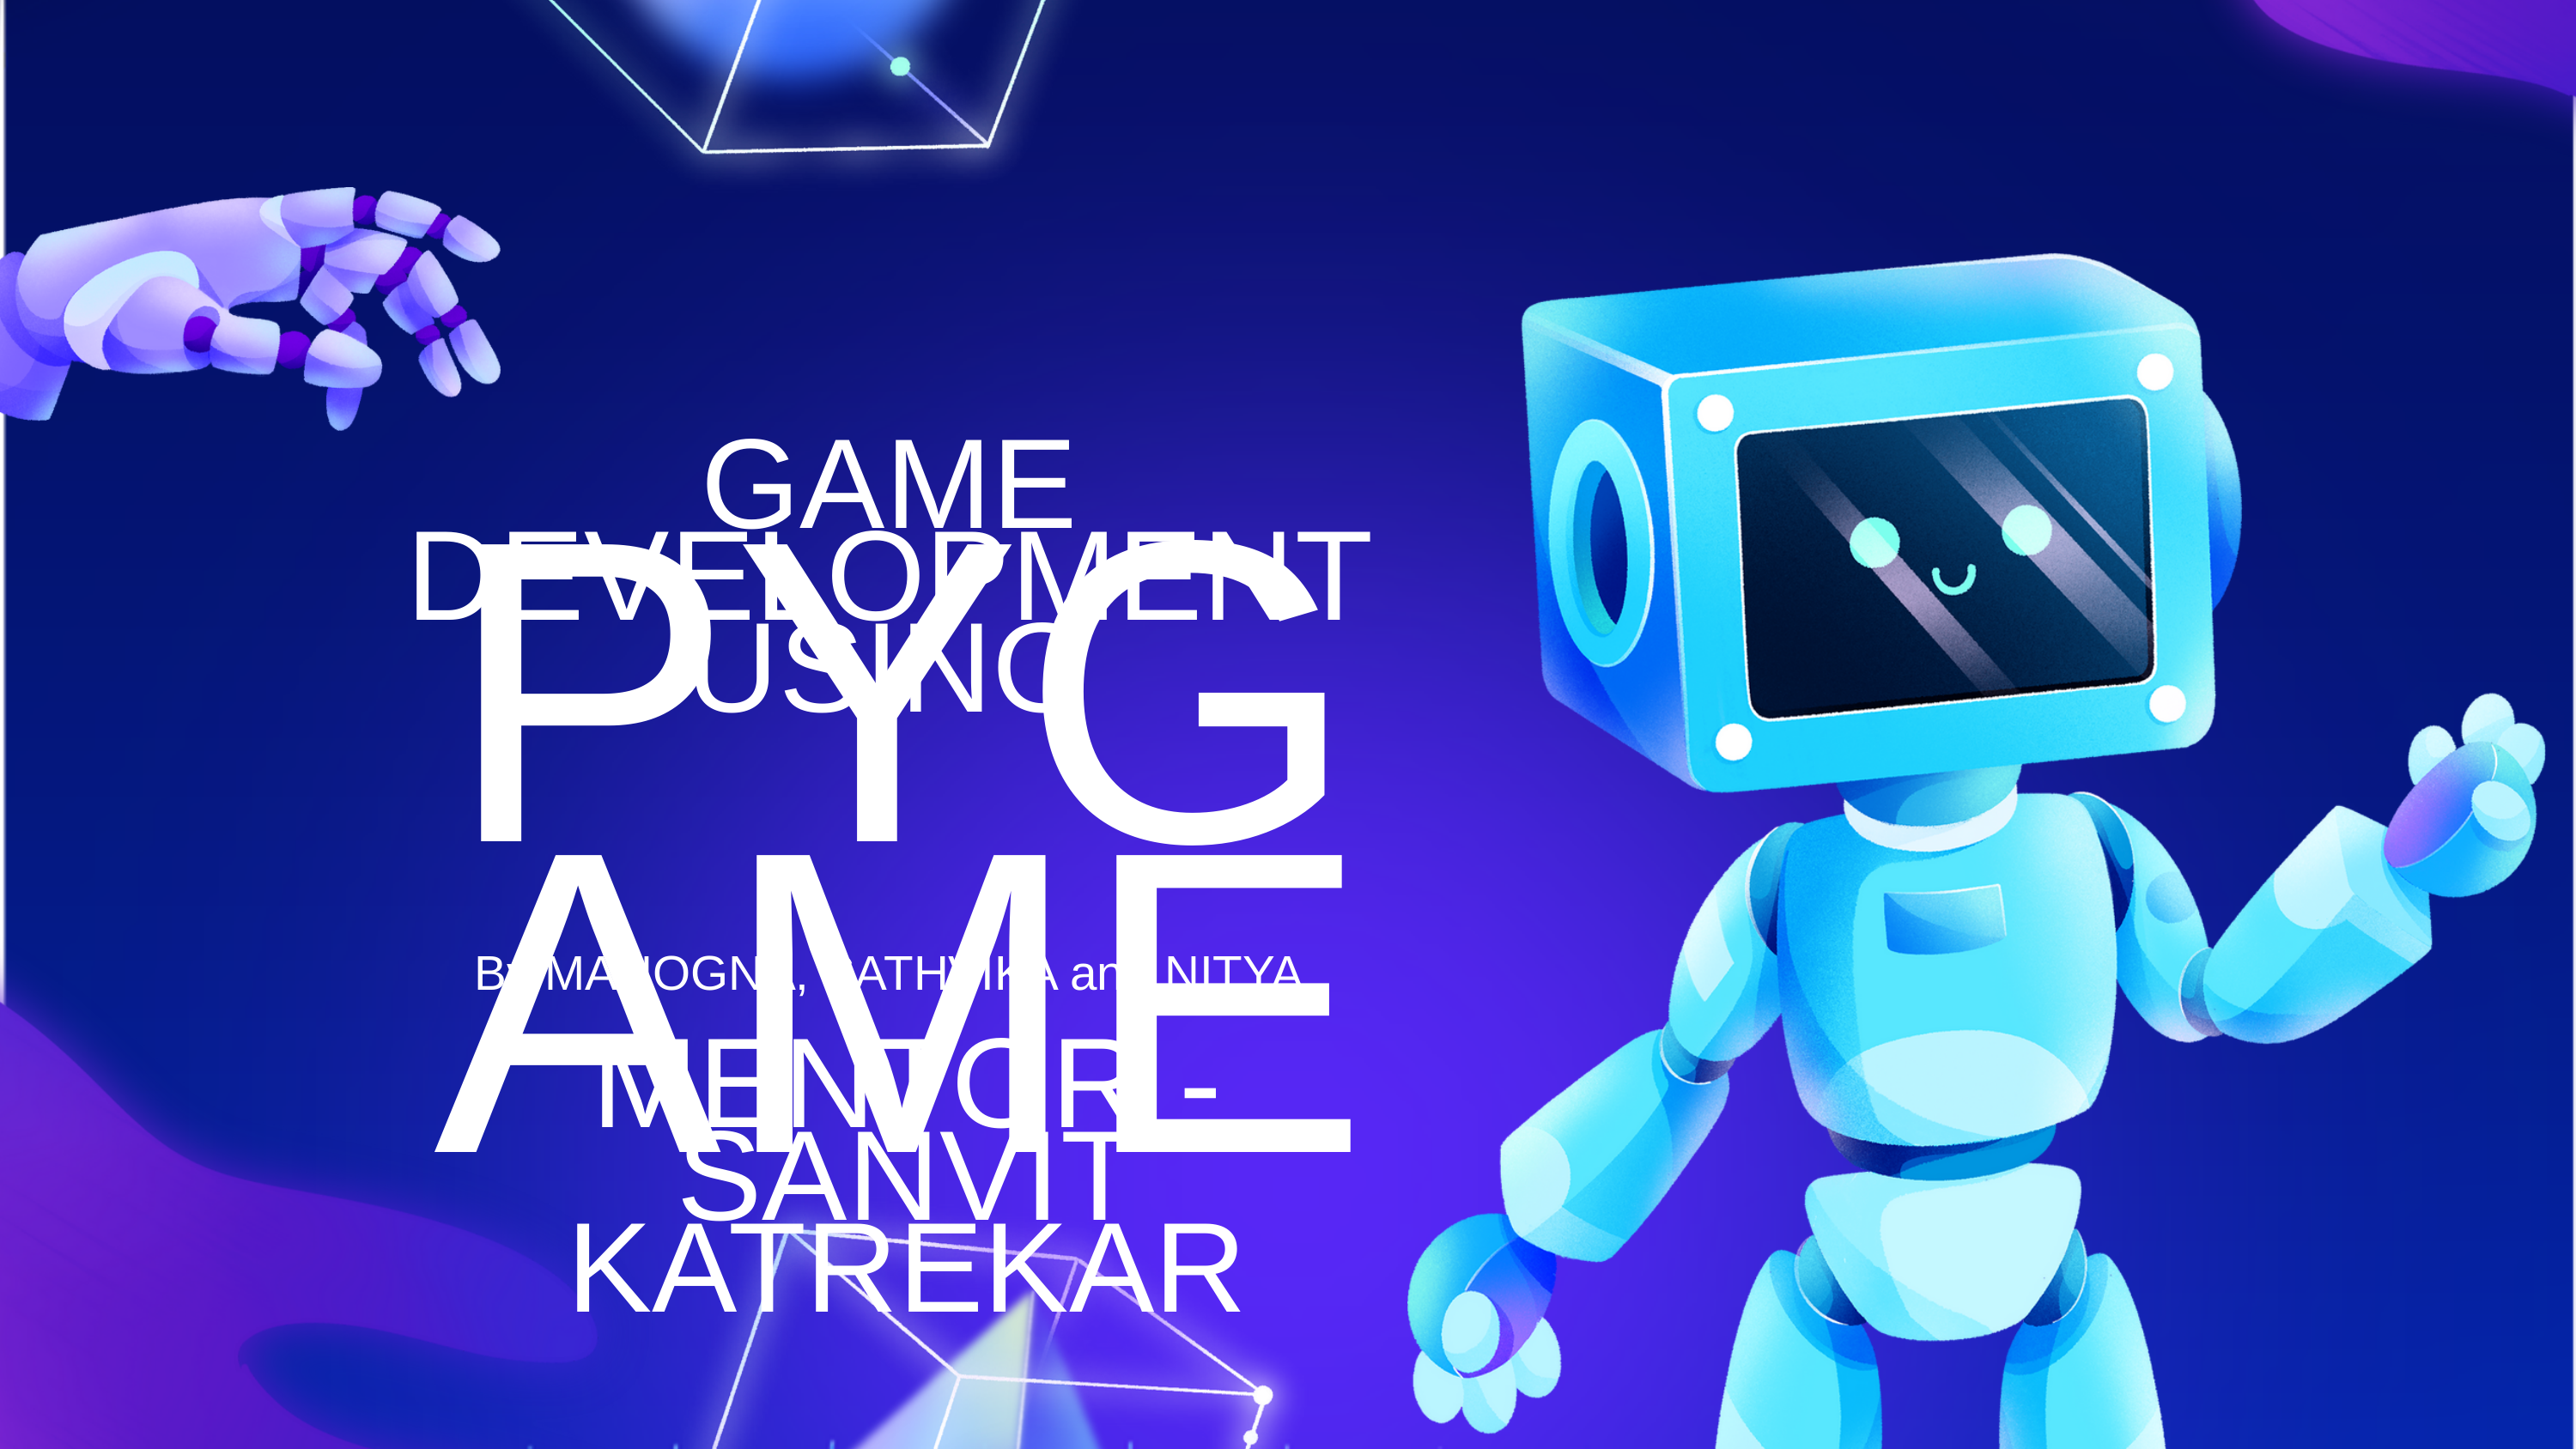

GAME DEVELOPMENT USING
PYGAME

By MANOGNA, SATHVIKA and NITYA
MENTOR - SANVIT KATREKAR